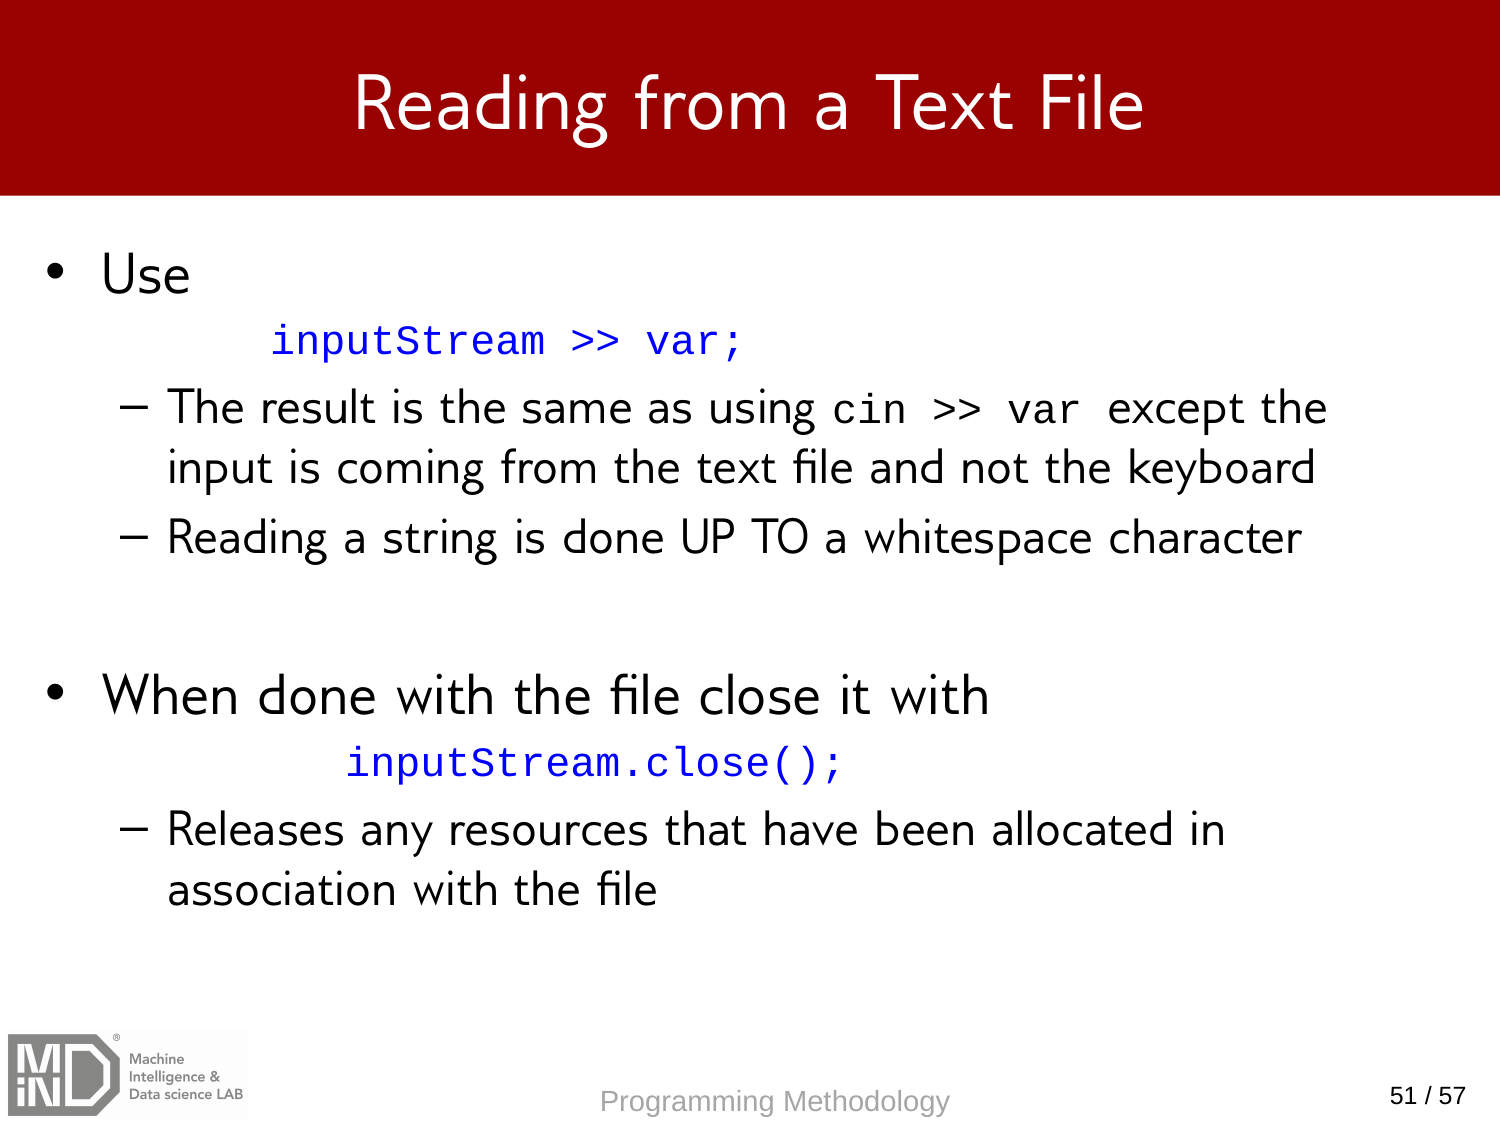

# Reading from a Text File
Use
	inputStream >> var;
The result is the same as using cin >> var except the input is coming from the text file and not the keyboard
Reading a string is done UP TO a whitespace character

When done with the file close it with
		inputStream.close();
Releases any resources that have been allocated in association with the file

51 / 57